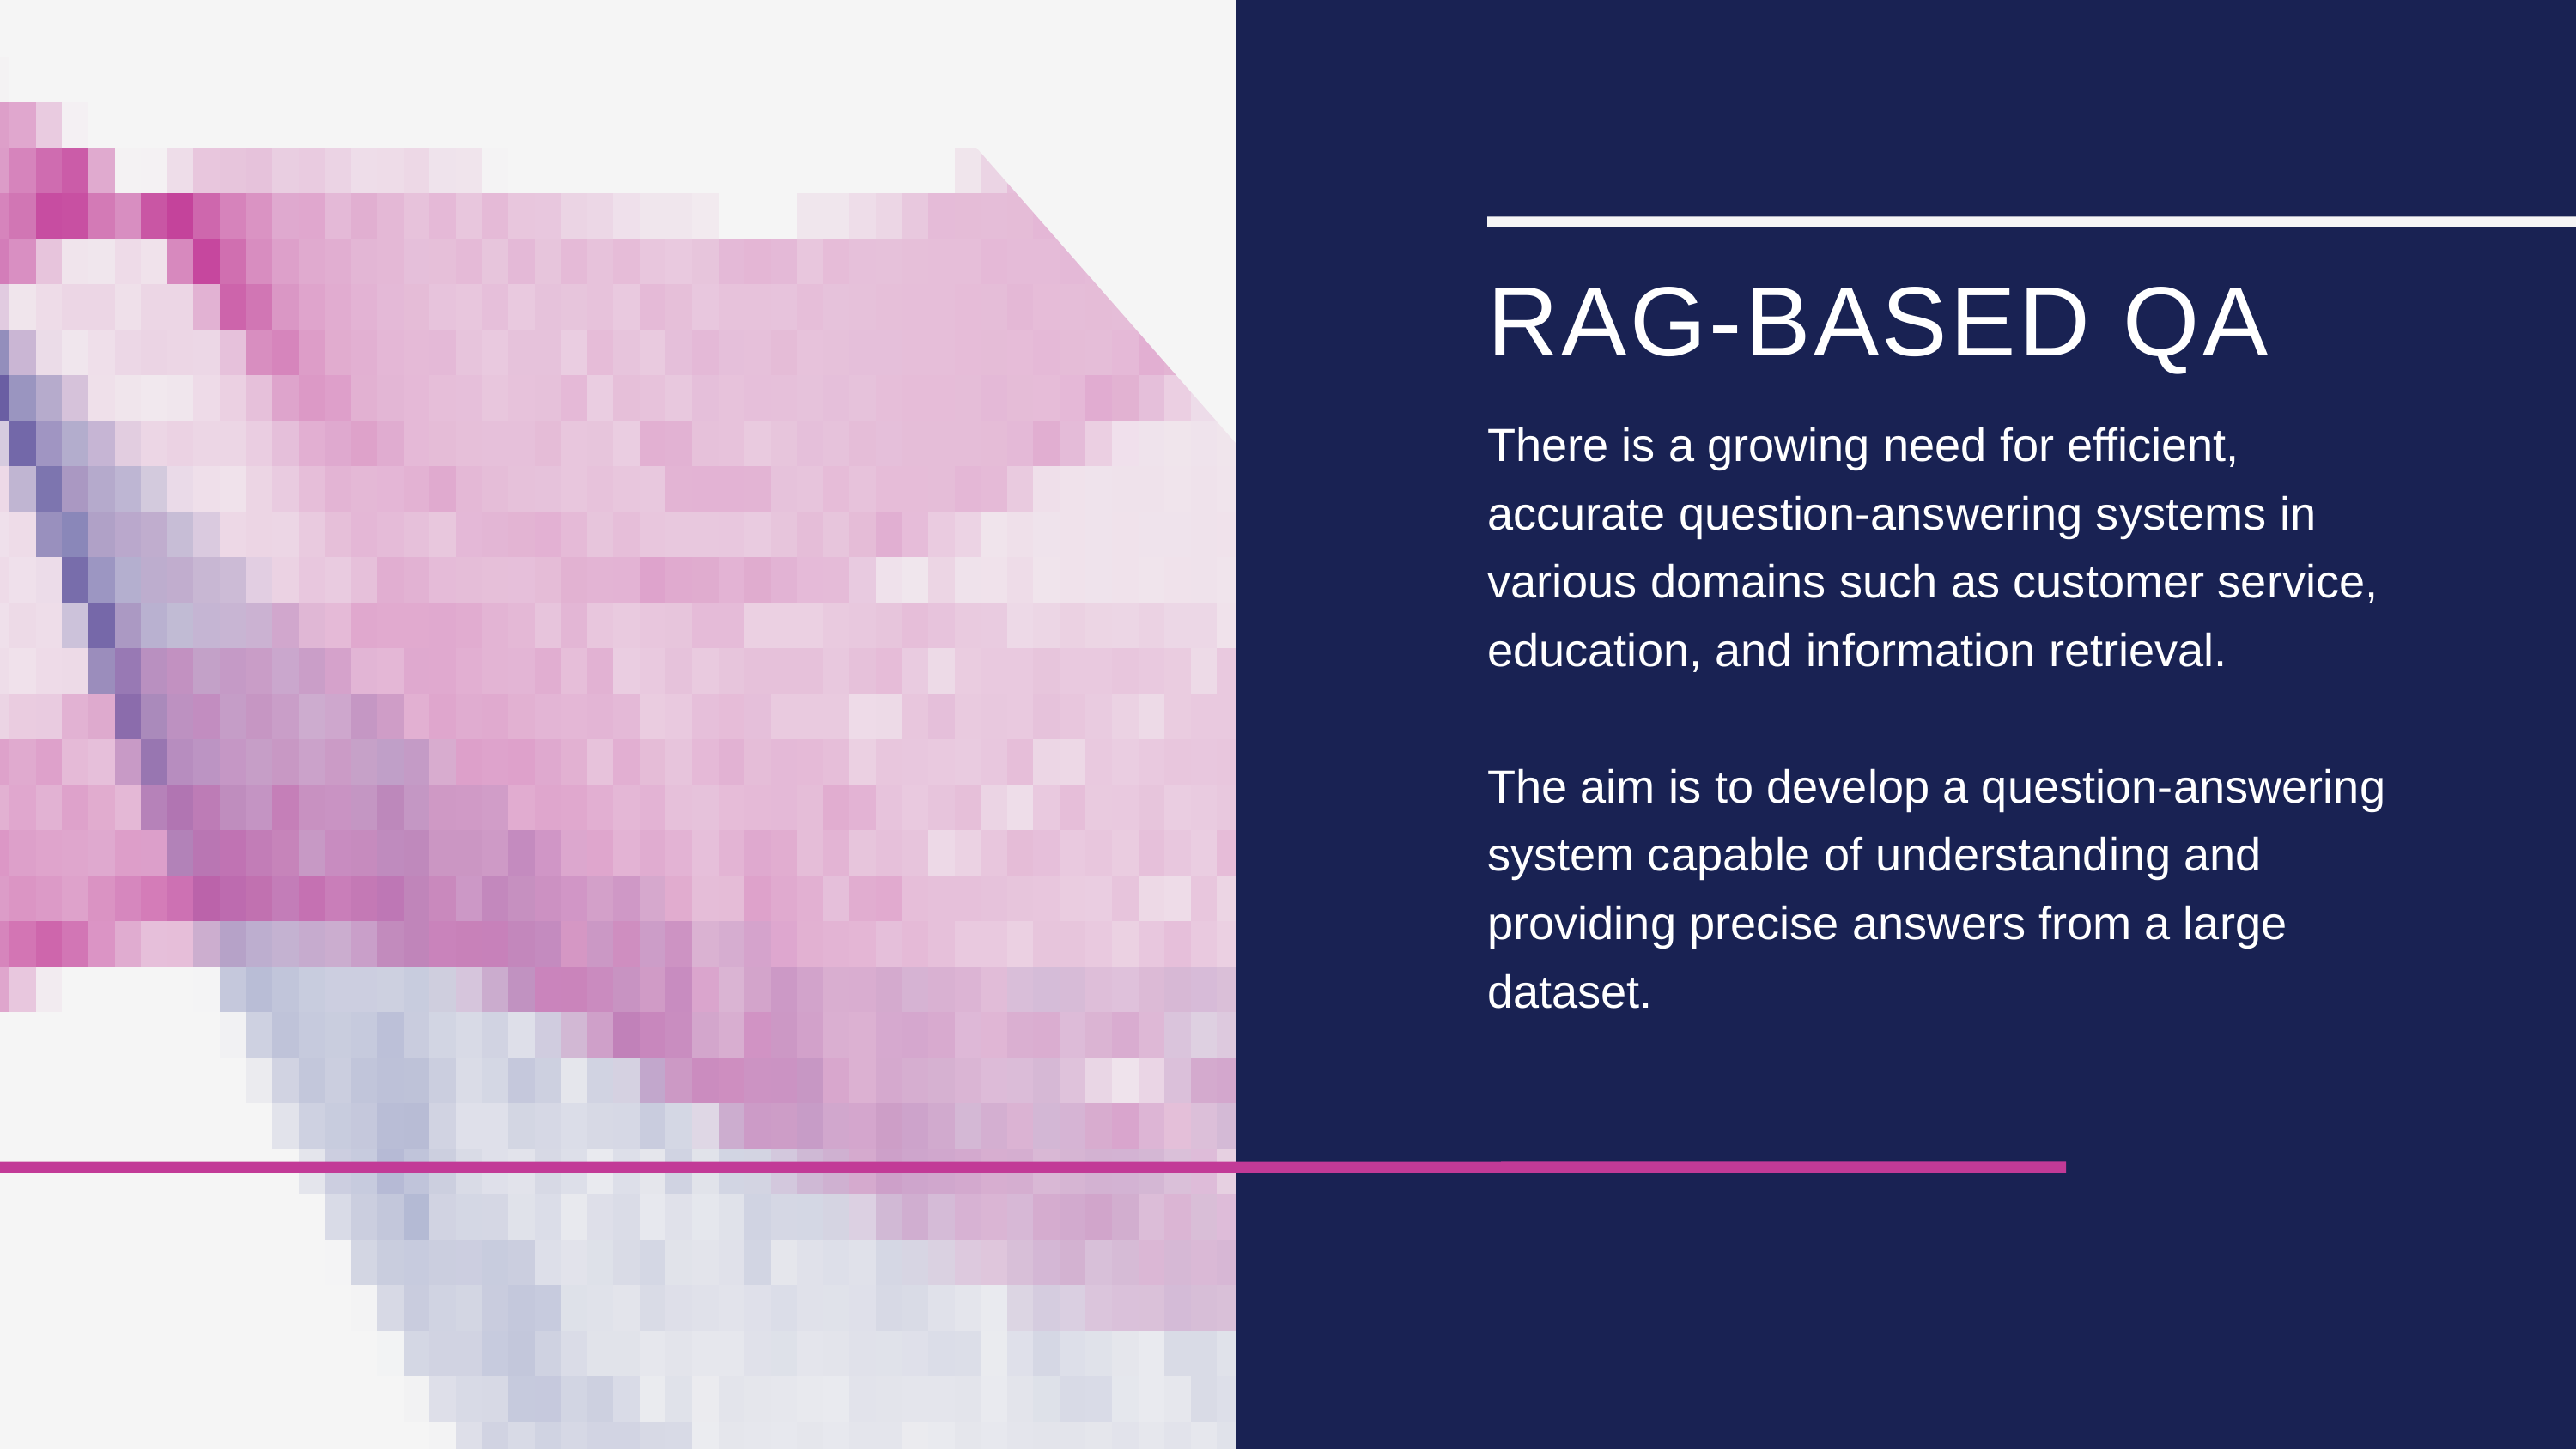

RAG-BASED QA
There is a growing need for efficient, accurate question-answering systems in various domains such as customer service, education, and information retrieval.

The aim is to develop a question-answering system capable of understanding and providing precise answers from a large dataset.